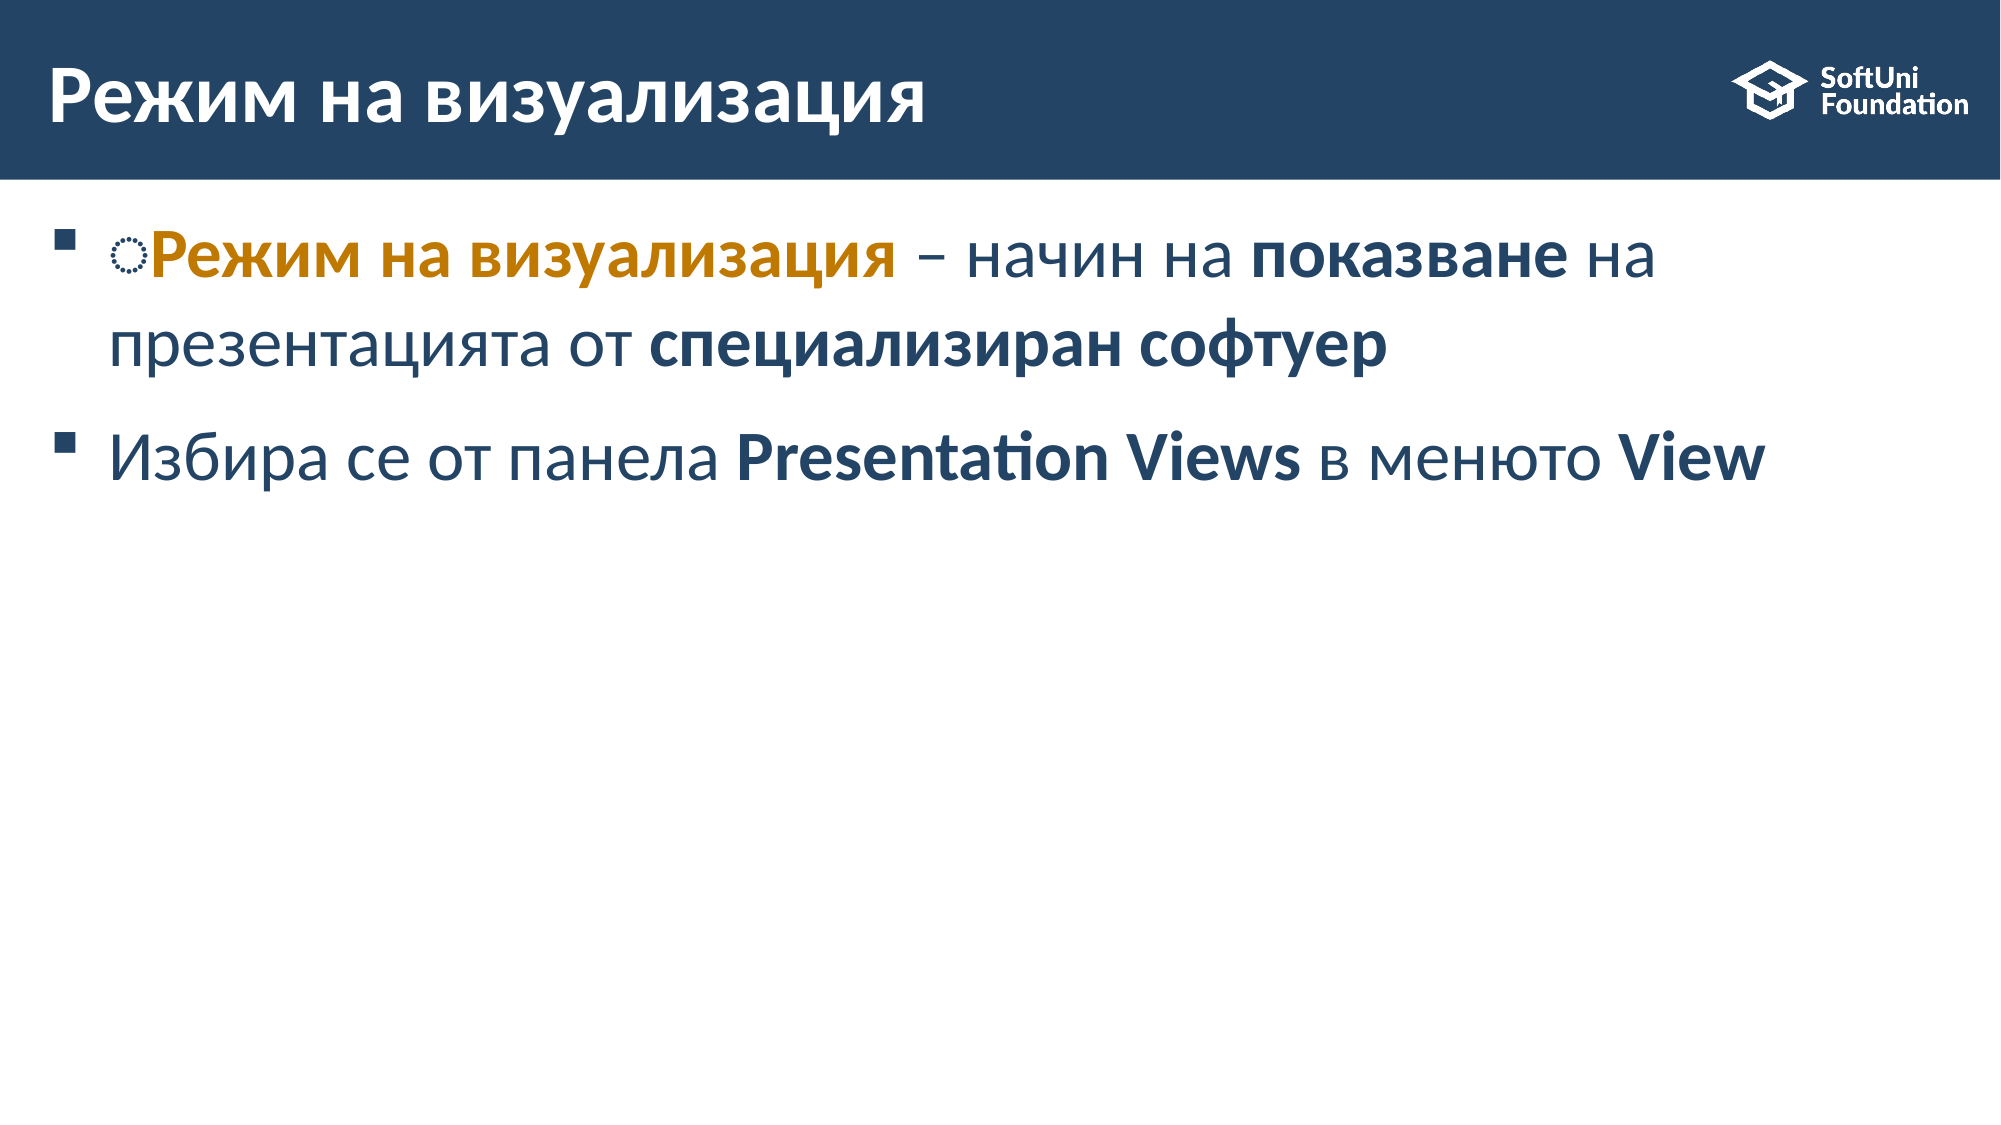

# Режим на визуализация
͏Режим на визуализация – начин на показване на презентацията от специализиран софтуер
Избира се от панела Presentation Views в менюто View